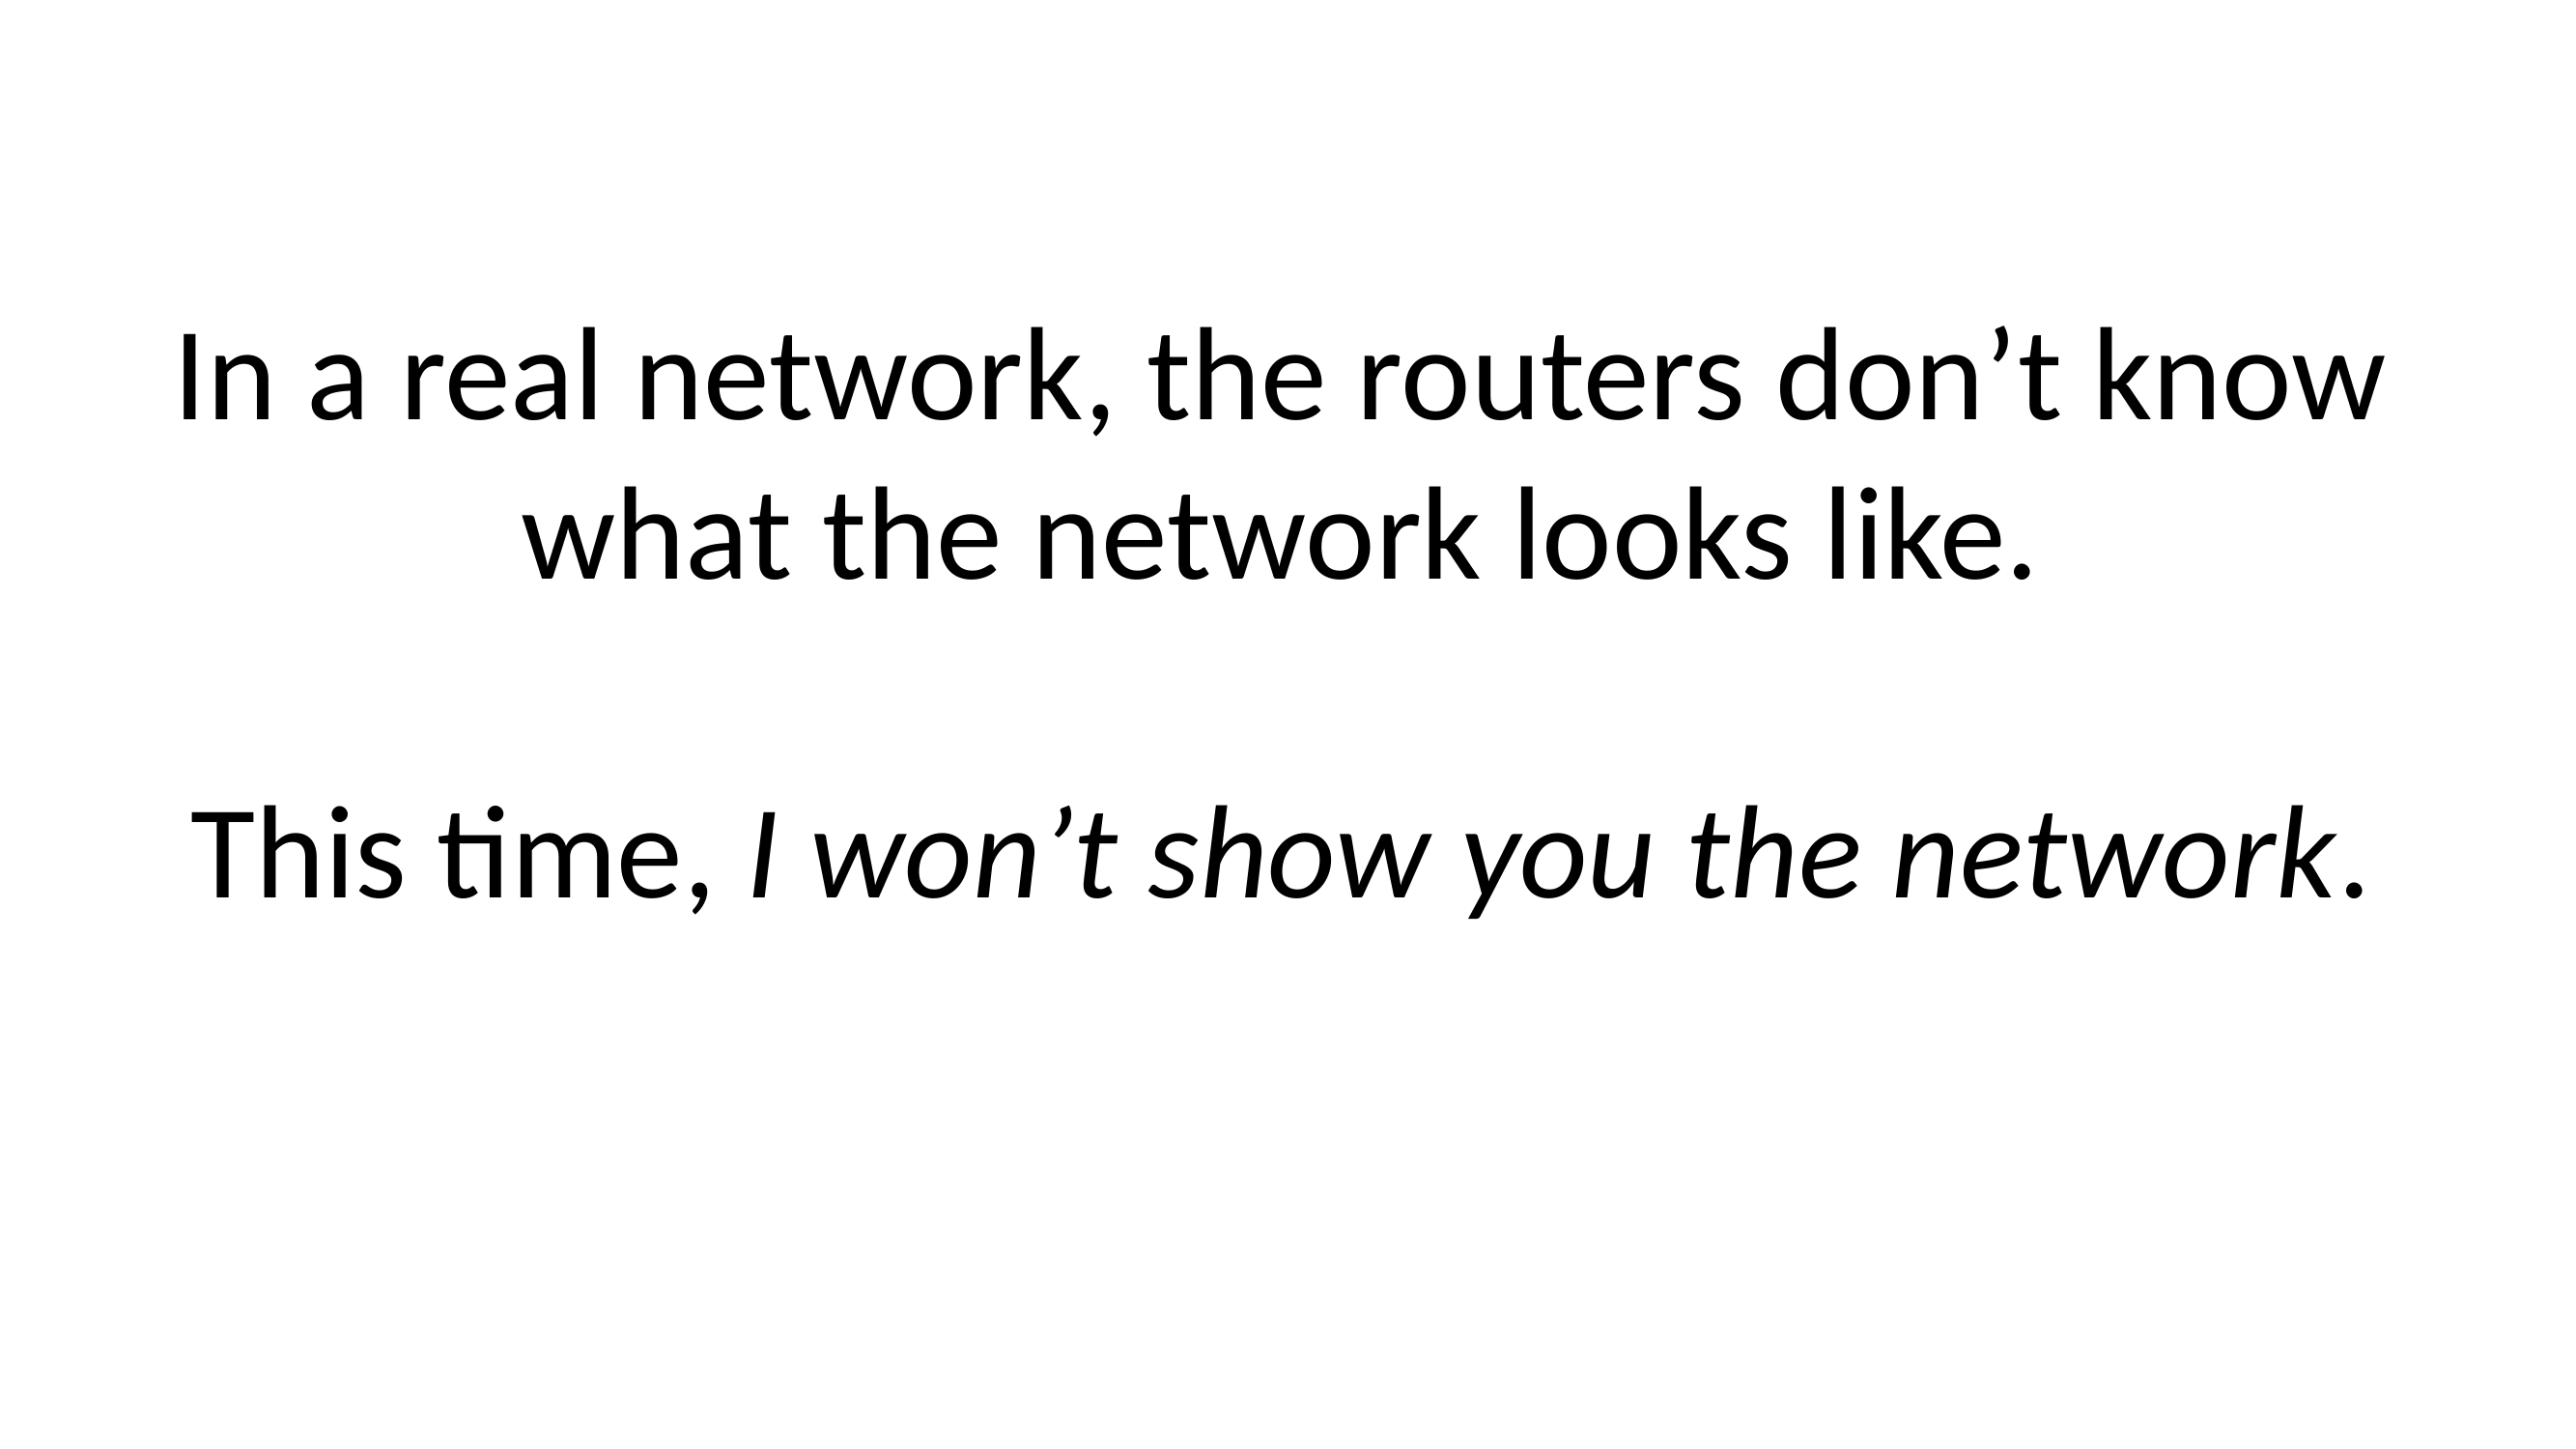

# In a real network, the routers don’t know what the network looks like. This time, I won’t show you the network.